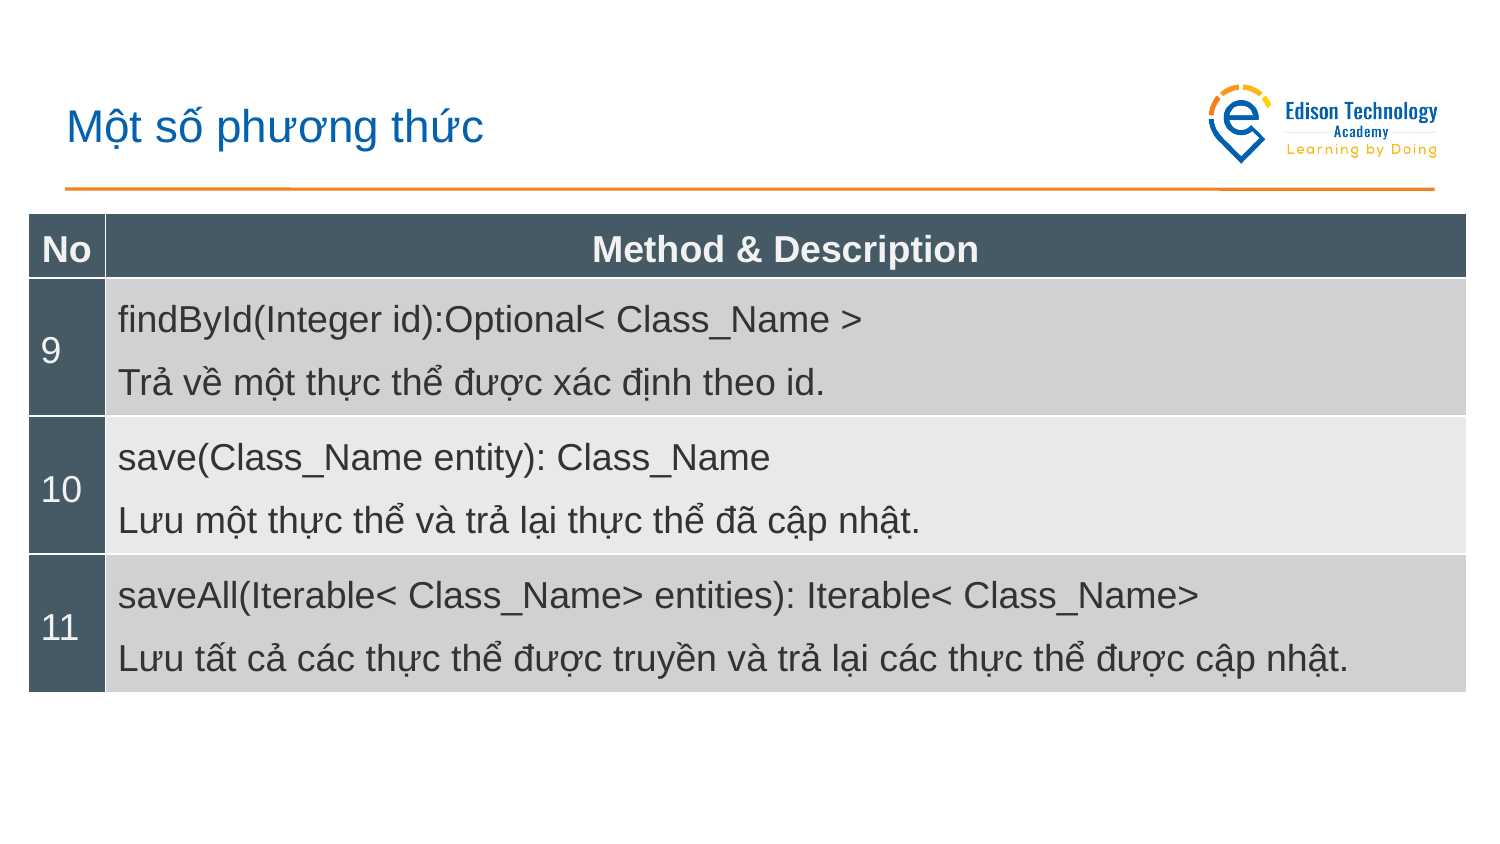

# Một số phương thức
| No | Method & Description |
| --- | --- |
| 9 | findById(Integer id):Optional< Class\_Name > Trả về một thực thể được xác định theo id. |
| 10 | save(Class\_Name entity): Class\_Name Lưu một thực thể và trả lại thực thể đã cập nhật. |
| 11 | saveAll(Iterable< Class\_Name> entities): Iterable< Class\_Name> Lưu tất cả các thực thể được truyền và trả lại các thực thể được cập nhật. |